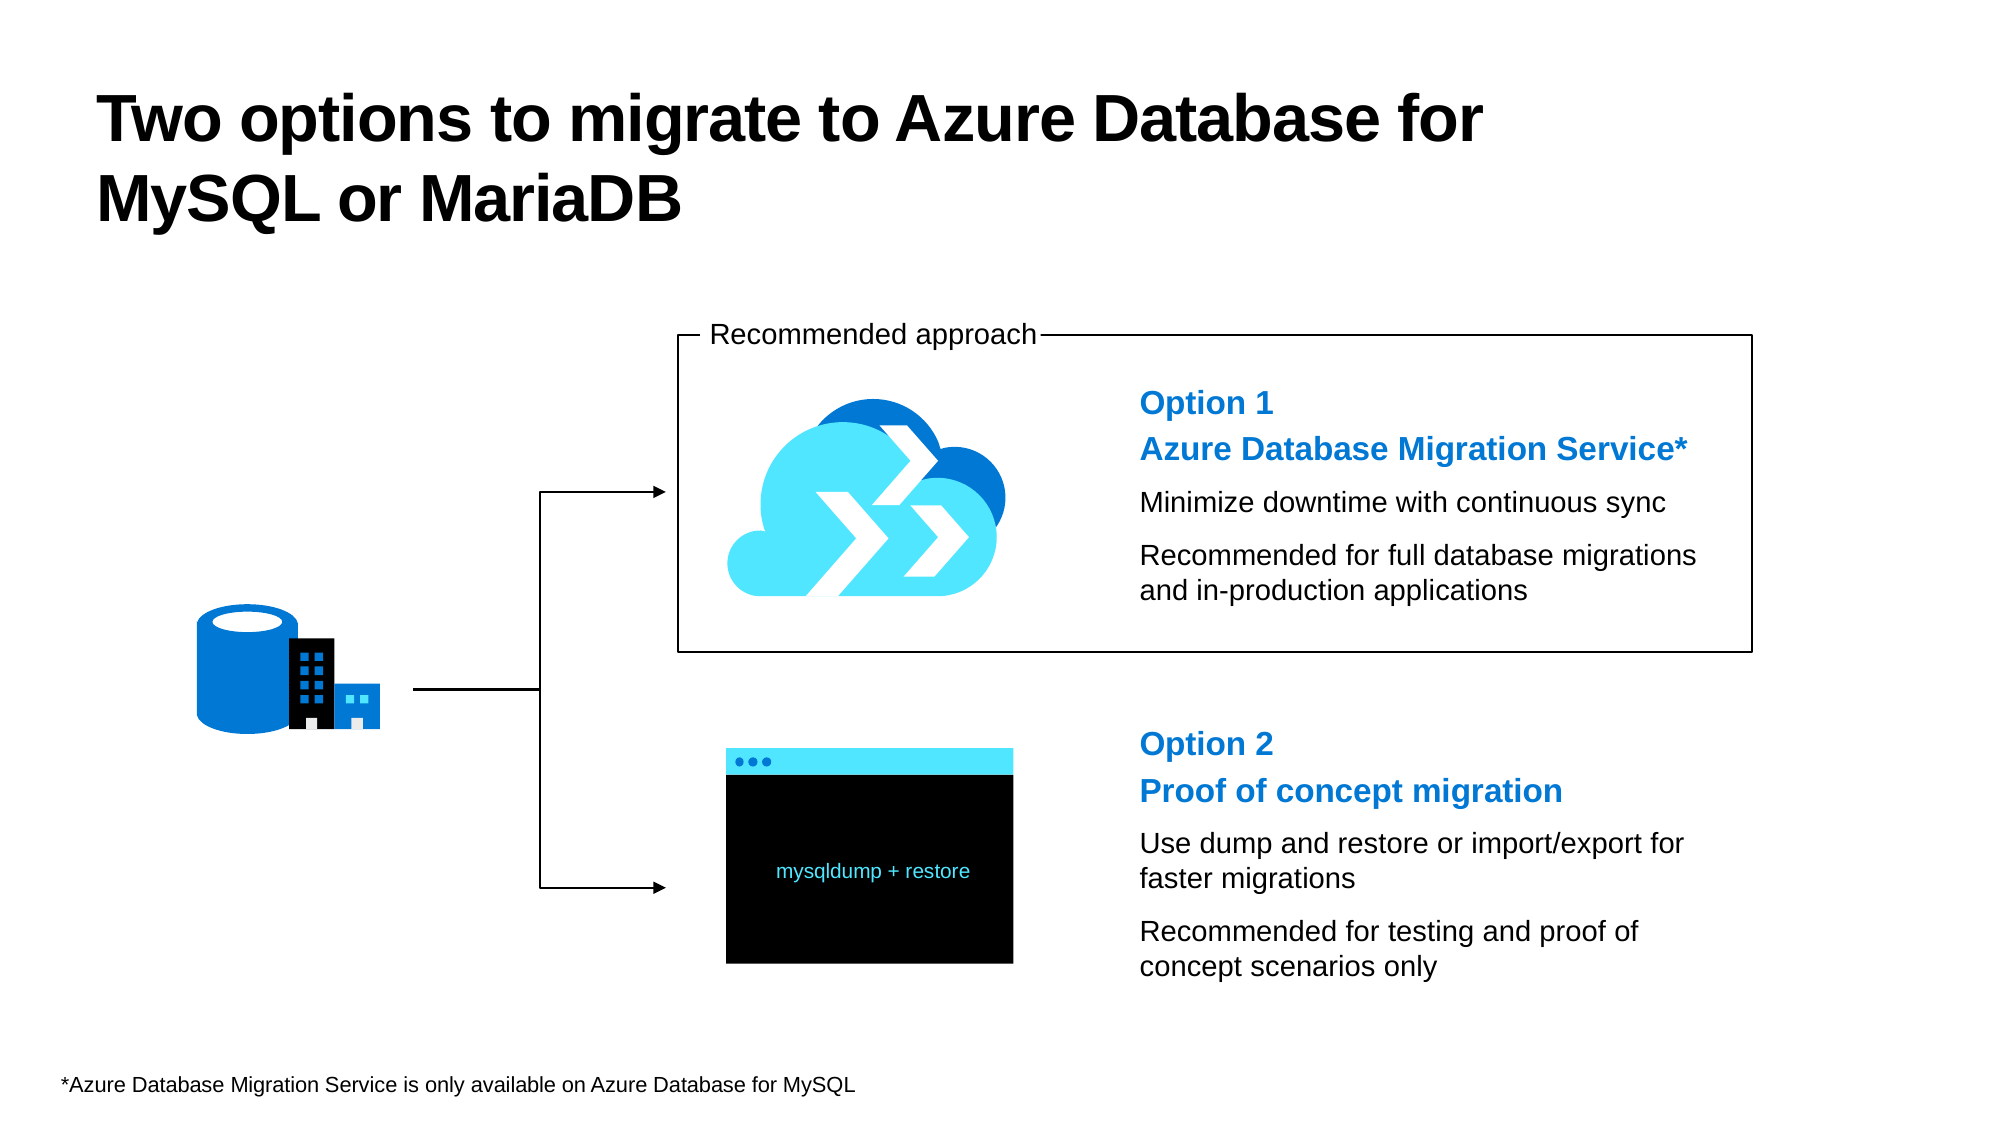

# Two options to migrate to Azure Database for MySQL or MariaDB

Recommended approach

Option 1
Azure Database Migration Service*

Minimize downtime with continuous sync
Recommended for full database migrations and in-production applications

Option 2
Proof of concept migration

Use dump and restore or import/export for faster migrations
Recommended for testing and proof of concept scenarios only

mysqldump + restore

*Azure Database Migration Service is only available on Azure Database for MySQL